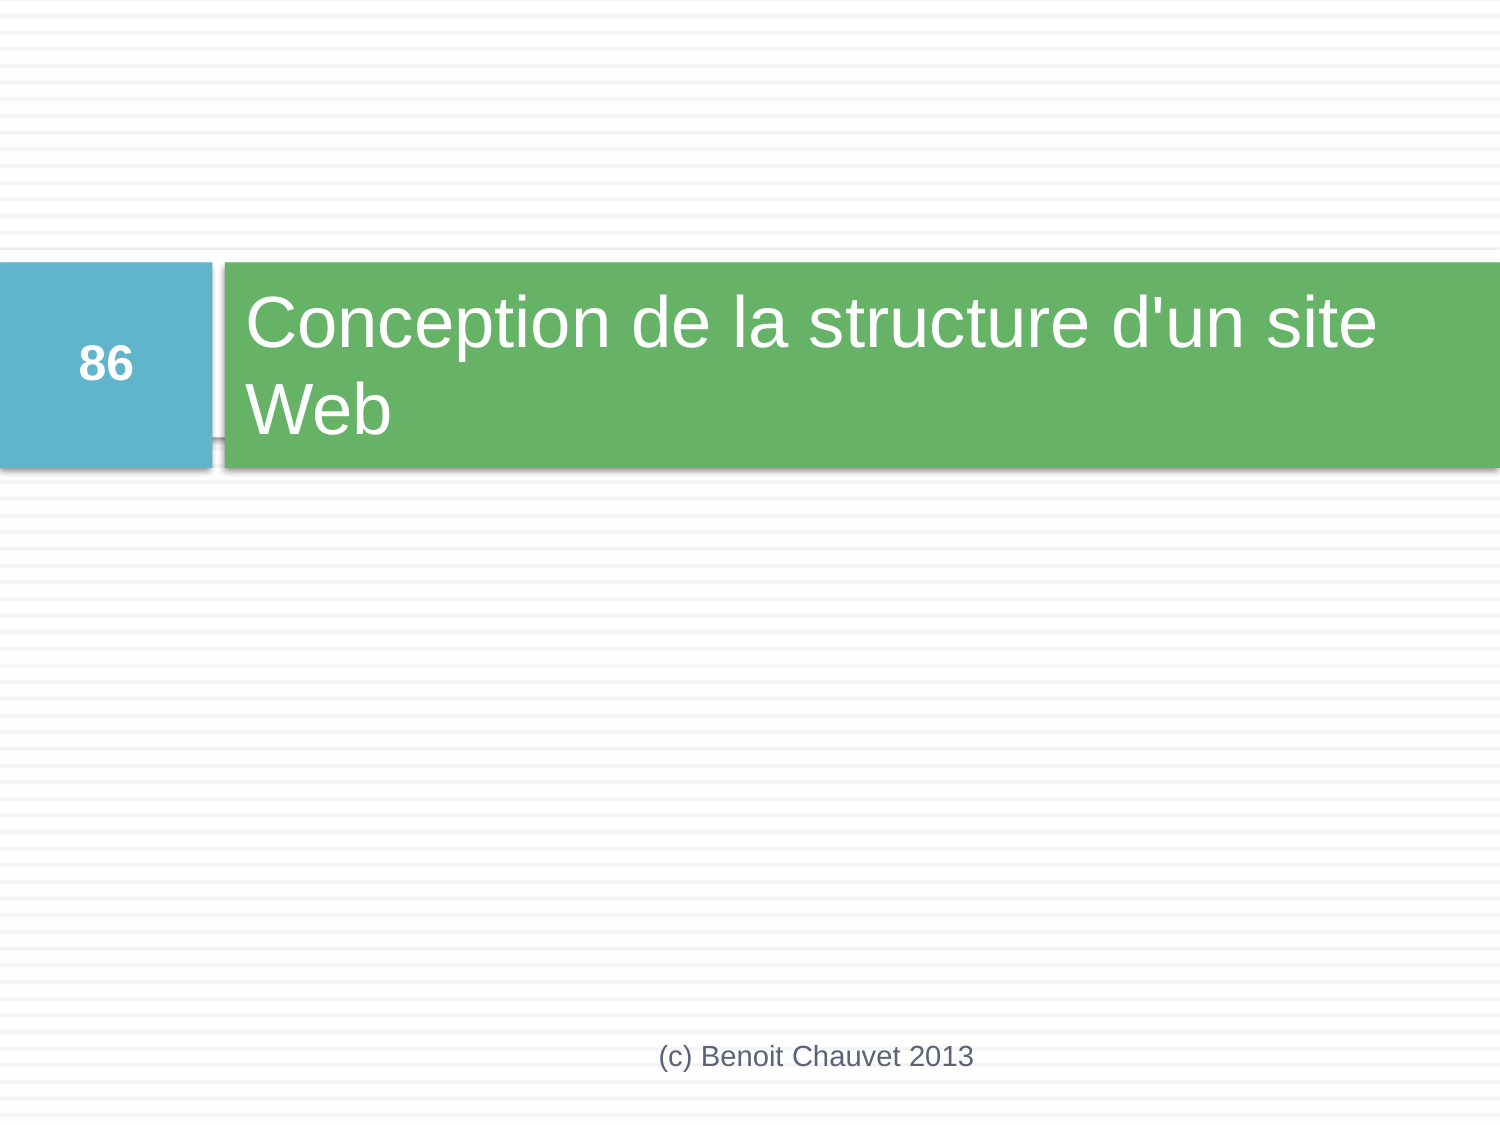

# Conception de la structure d'un site Web
86

(c) Benoit Chauvet 2013